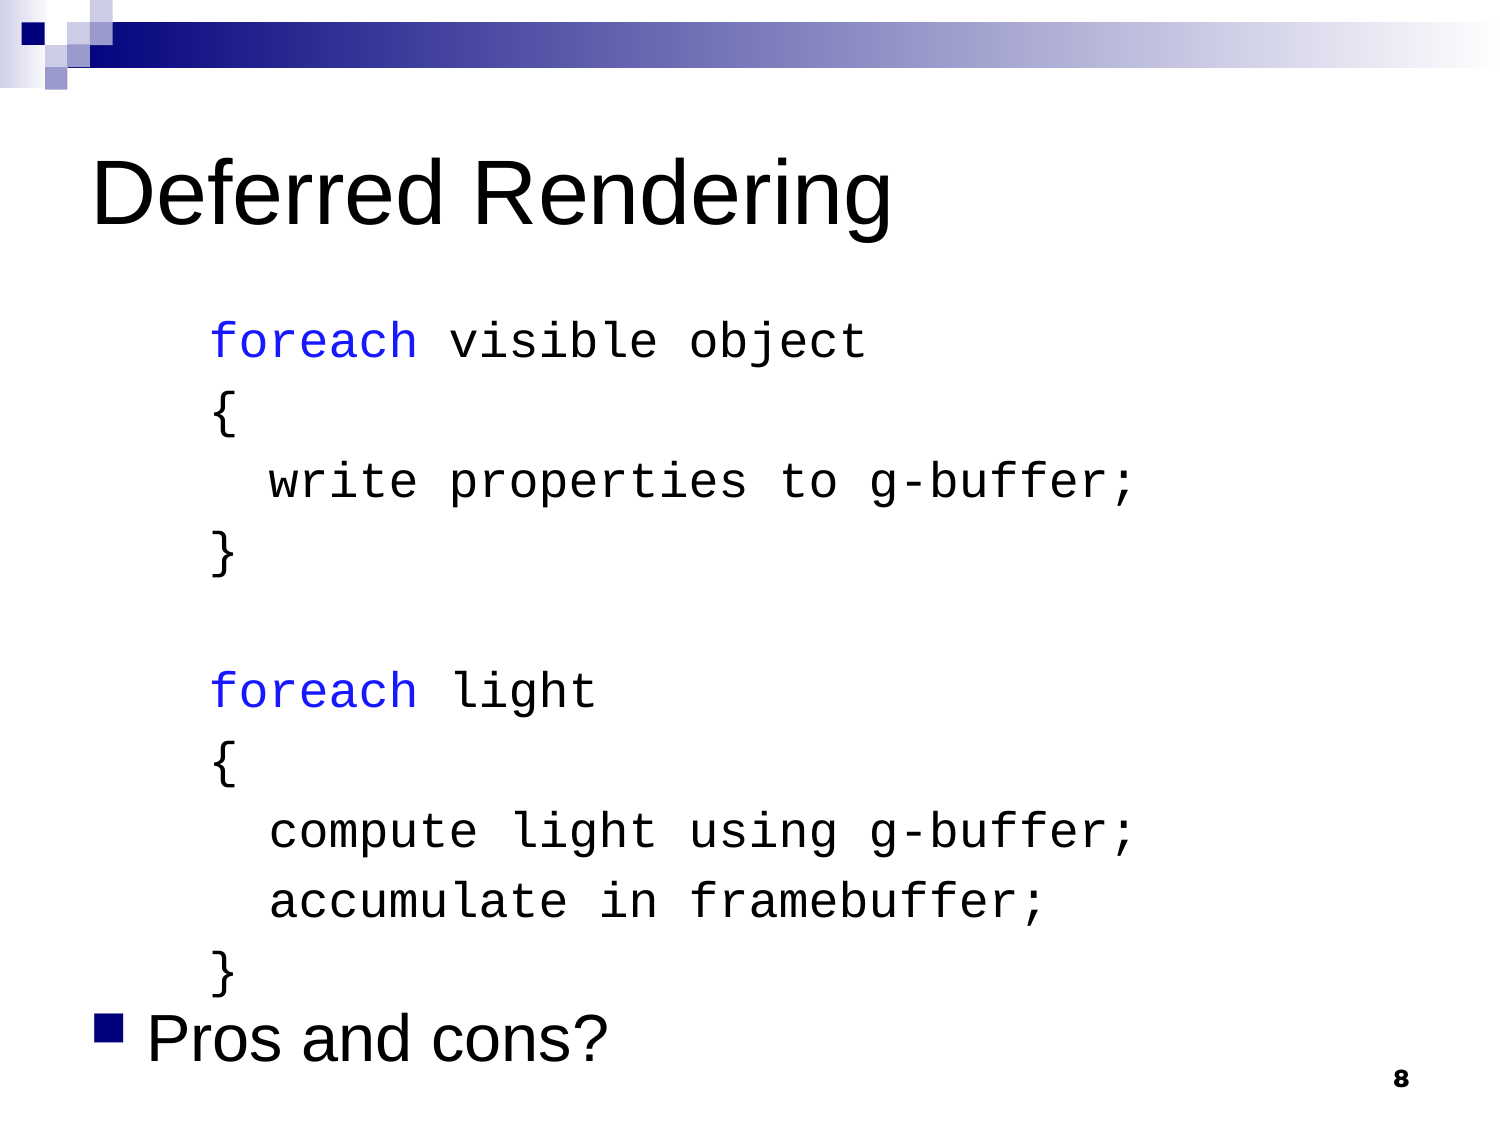

# Deferred Rendering
foreach visible object
{
  write properties to g-buffer;
}

foreach light
{
  compute light using g-buffer;
  accumulate in framebuffer;
}

Pros and cons?
8